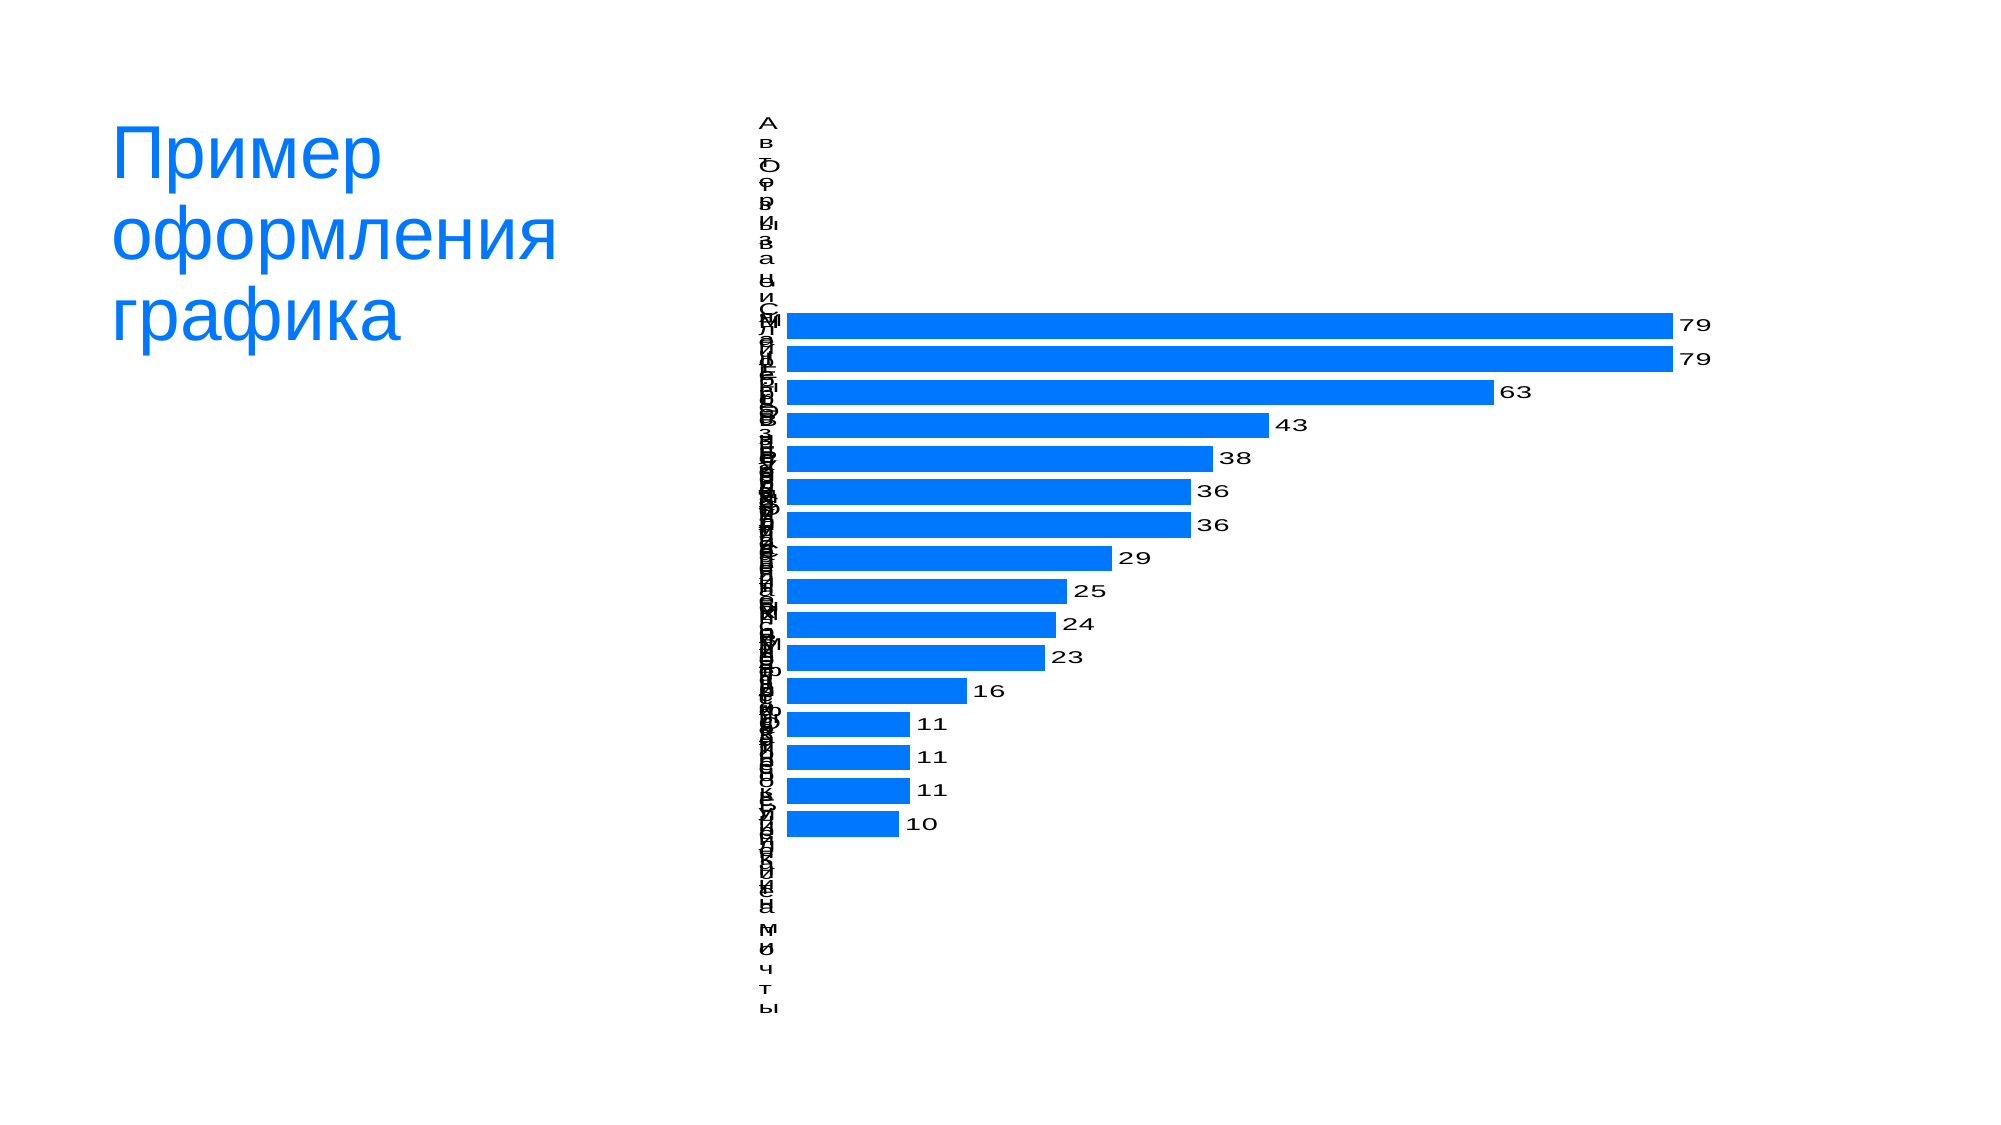

# Пример оформления графика

### Chart

| Category | Упоминания |
|---|---|
| Авторизация через почту | 79.0 |
| Отзыв о Mail.ru группе | 79.0 |
| ЕГЭ | 63.0 |
| Слитые пароли | 43.0 |
| Взлом | 38.0 |
| Бонус | 36.0 |
| Необоснованная критика | 36.0 |
| Безопасность | 29.0 |
| Удаление почты | 25.0 |
| Ответы Mail.ru | 24.0 |
| Спам в почте | 23.0 |
| Интерфейс | 16.0 |
| Сравнение с конкурентами | 11.0 |
| Конфликт с Билайн | 11.0 |
| Опросник | 11.0 |
| Восстановление почты | 10.0 |